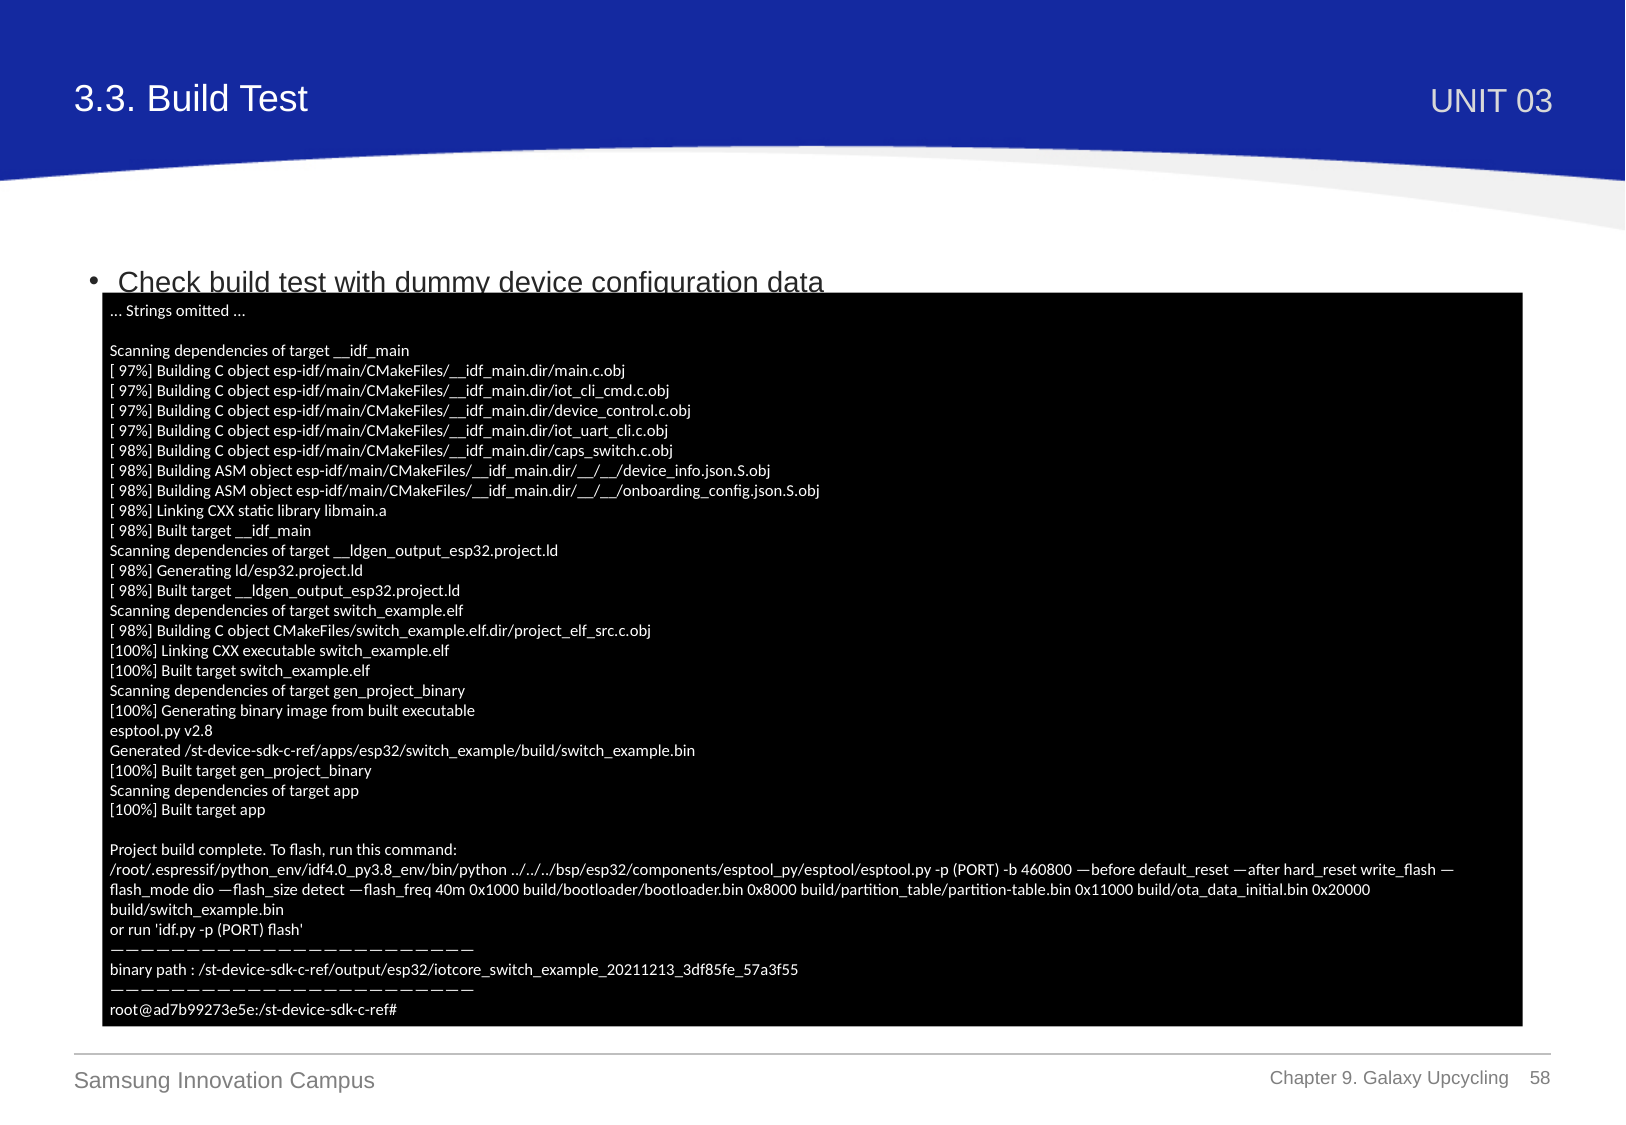

3.3. Build Test
UNIT 03
Check build test with dummy device configuration data
... Strings omitted ...

Scanning dependencies of target __idf_main
[ 97%] Building C object esp-idf/main/CMakeFiles/__idf_main.dir/main.c.obj
[ 97%] Building C object esp-idf/main/CMakeFiles/__idf_main.dir/iot_cli_cmd.c.obj
[ 97%] Building C object esp-idf/main/CMakeFiles/__idf_main.dir/device_control.c.obj
[ 97%] Building C object esp-idf/main/CMakeFiles/__idf_main.dir/iot_uart_cli.c.obj
[ 98%] Building C object esp-idf/main/CMakeFiles/__idf_main.dir/caps_switch.c.obj
[ 98%] Building ASM object esp-idf/main/CMakeFiles/__idf_main.dir/__/__/device_info.json.S.obj
[ 98%] Building ASM object esp-idf/main/CMakeFiles/__idf_main.dir/__/__/onboarding_config.json.S.obj
[ 98%] Linking CXX static library libmain.a
[ 98%] Built target __idf_main
Scanning dependencies of target __ldgen_output_esp32.project.ld
[ 98%] Generating ld/esp32.project.ld
[ 98%] Built target __ldgen_output_esp32.project.ld
Scanning dependencies of target switch_example.elf
[ 98%] Building C object CMakeFiles/switch_example.elf.dir/project_elf_src.c.obj
[100%] Linking CXX executable switch_example.elf
[100%] Built target switch_example.elf
Scanning dependencies of target gen_project_binary
[100%] Generating binary image from built executable
esptool.py v2.8
Generated /st-device-sdk-c-ref/apps/esp32/switch_example/build/switch_example.bin
[100%] Built target gen_project_binary
Scanning dependencies of target app
[100%] Built target app

Project build complete. To flash, run this command:
/root/.espressif/python_env/idf4.0_py3.8_env/bin/python ../../../bsp/esp32/components/esptool_py/esptool/esptool.py -p (PORT) -b 460800 —before default_reset —after hard_reset write_flash —flash_mode dio —flash_size detect —flash_freq 40m 0x1000 build/bootloader/bootloader.bin 0x8000 build/partition_table/partition-table.bin 0x11000 build/ota_data_initial.bin 0x20000 build/switch_example.bin
or run 'idf.py -p (PORT) flash'
————————————————————————
binary path : /st-device-sdk-c-ref/output/esp32/iotcore_switch_example_20211213_3df85fe_57a3f55
————————————————————————
root@ad7b99273e5e:/st-device-sdk-c-ref#